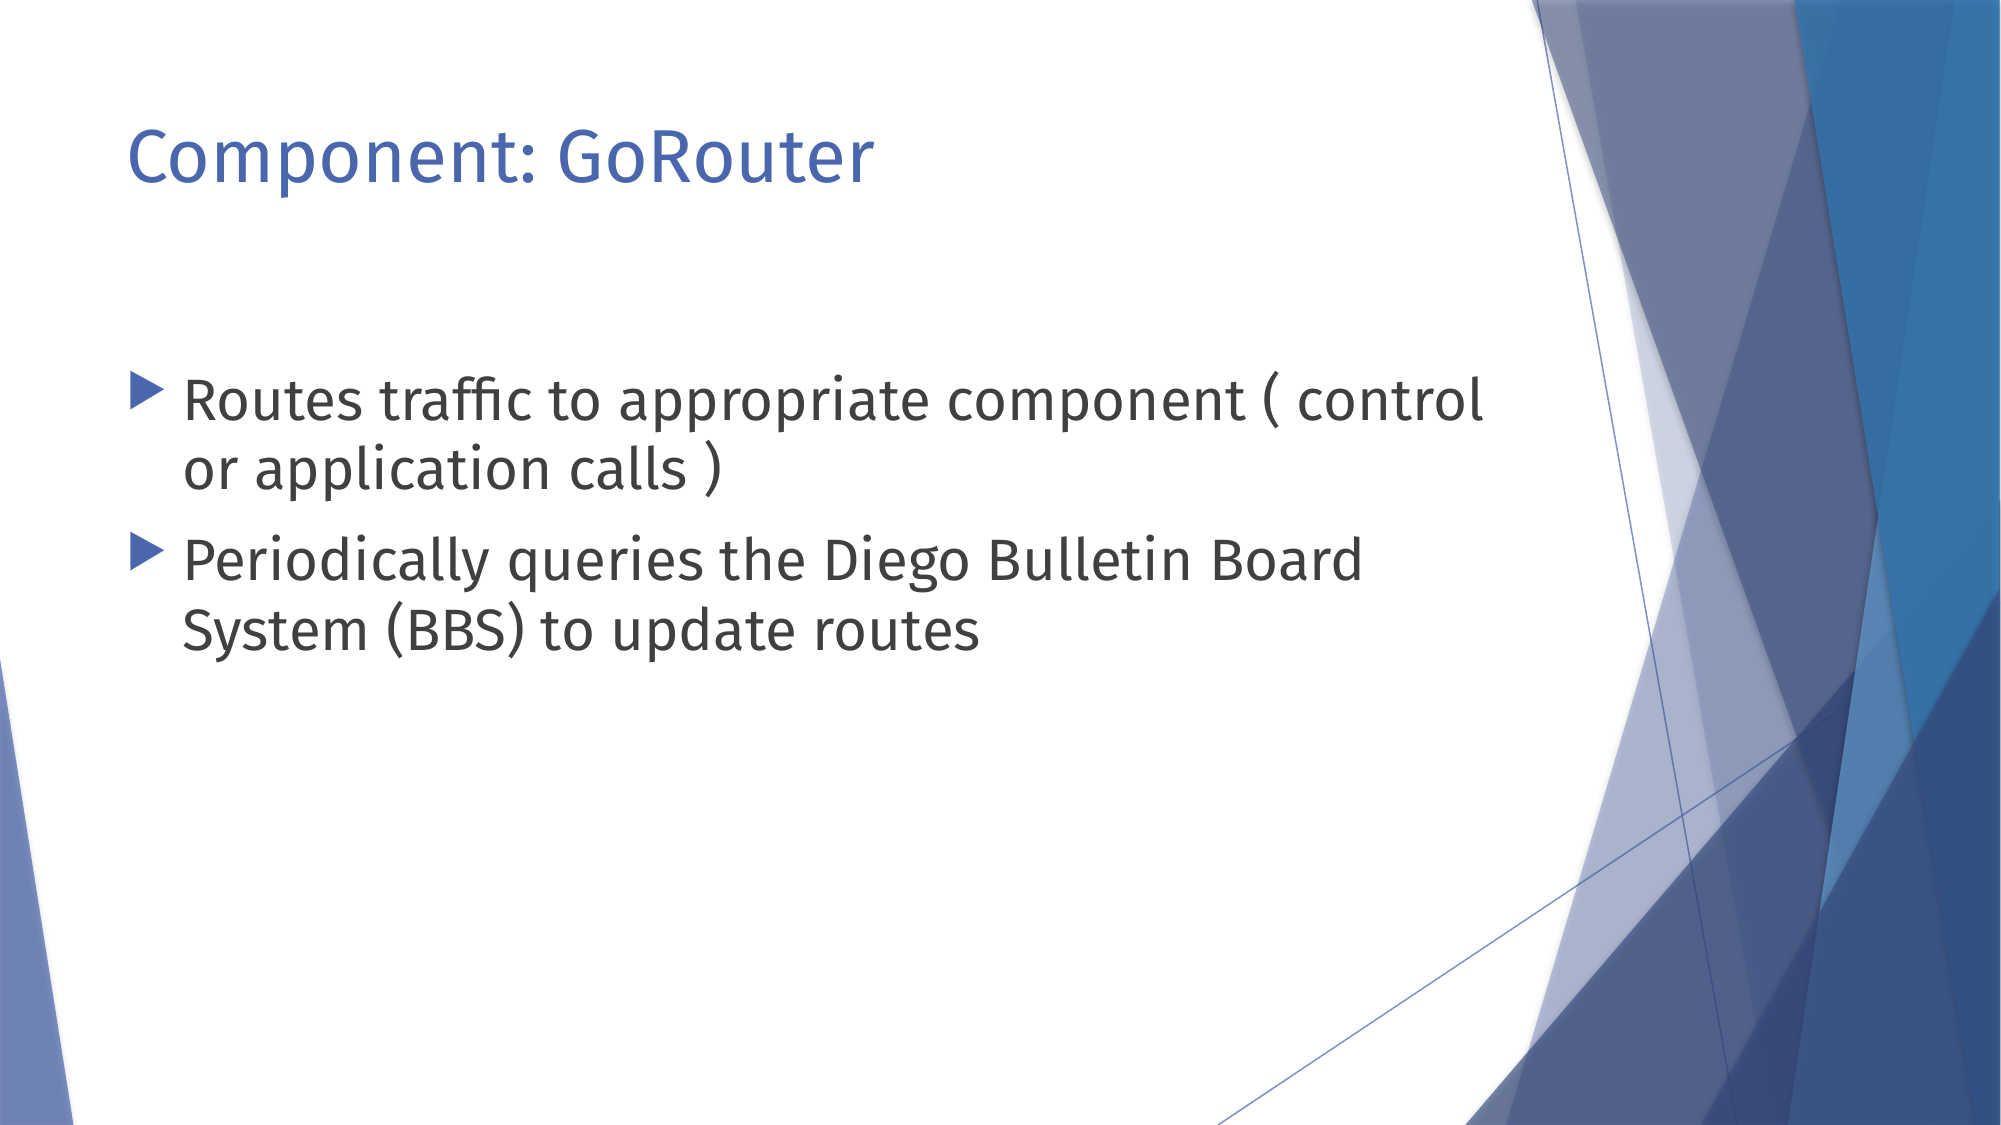

# Component: GoRouter
Routes traffic to appropriate component ( control or application calls )
Periodically queries the Diego Bulletin Board System (BBS) to update routes